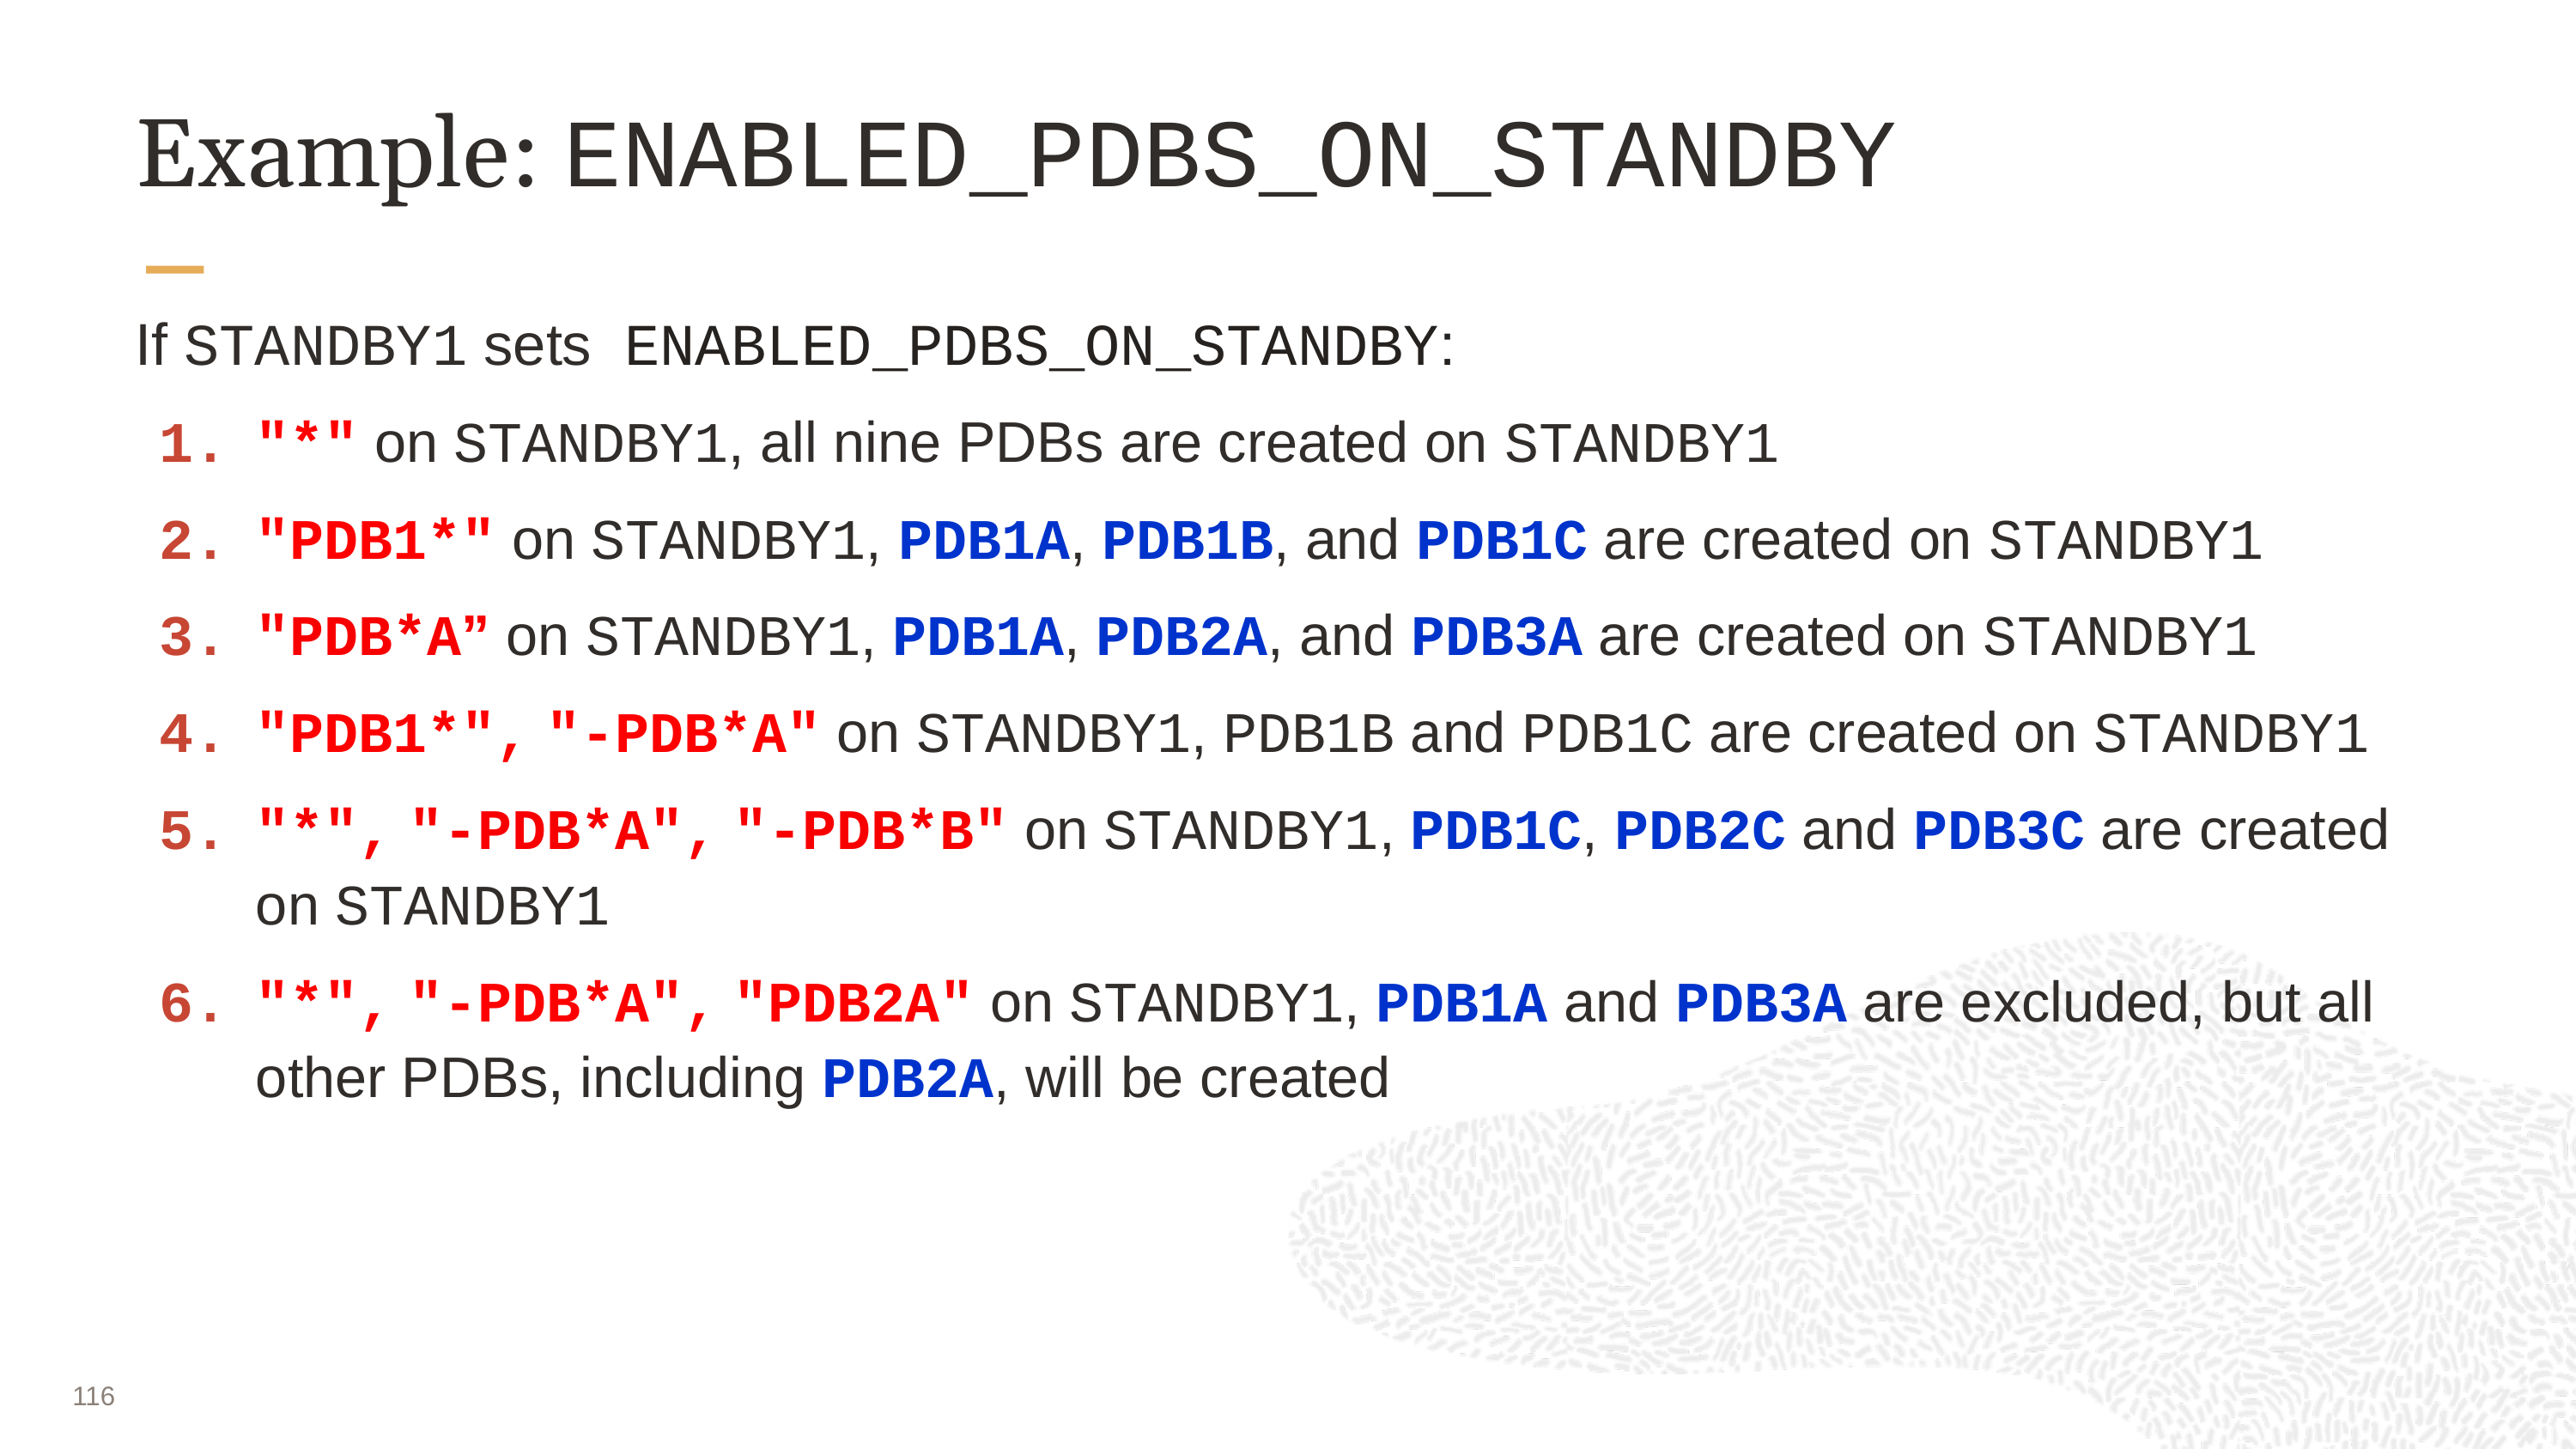

# Example: ENABLED_PDBS_ON_STANDBY
If STANDBY1 sets  ENABLED_PDBS_ON_STANDBY:
"*" on STANDBY1, all nine PDBs are created on STANDBY1
"PDB1*" on STANDBY1, PDB1A, PDB1B, and PDB1C are created on STANDBY1
"PDB*A” on STANDBY1, PDB1A, PDB2A, and PDB3A are created on STANDBY1
"PDB1*", "-PDB*A" on STANDBY1, PDB1B and PDB1C are created on STANDBY1
"*", "-PDB*A", "-PDB*B" on STANDBY1, PDB1C, PDB2C and PDB3C are created on STANDBY1
"*", "-PDB*A", "PDB2A" on STANDBY1, PDB1A and PDB3A are excluded, but all other PDBs, including PDB2A, will be created